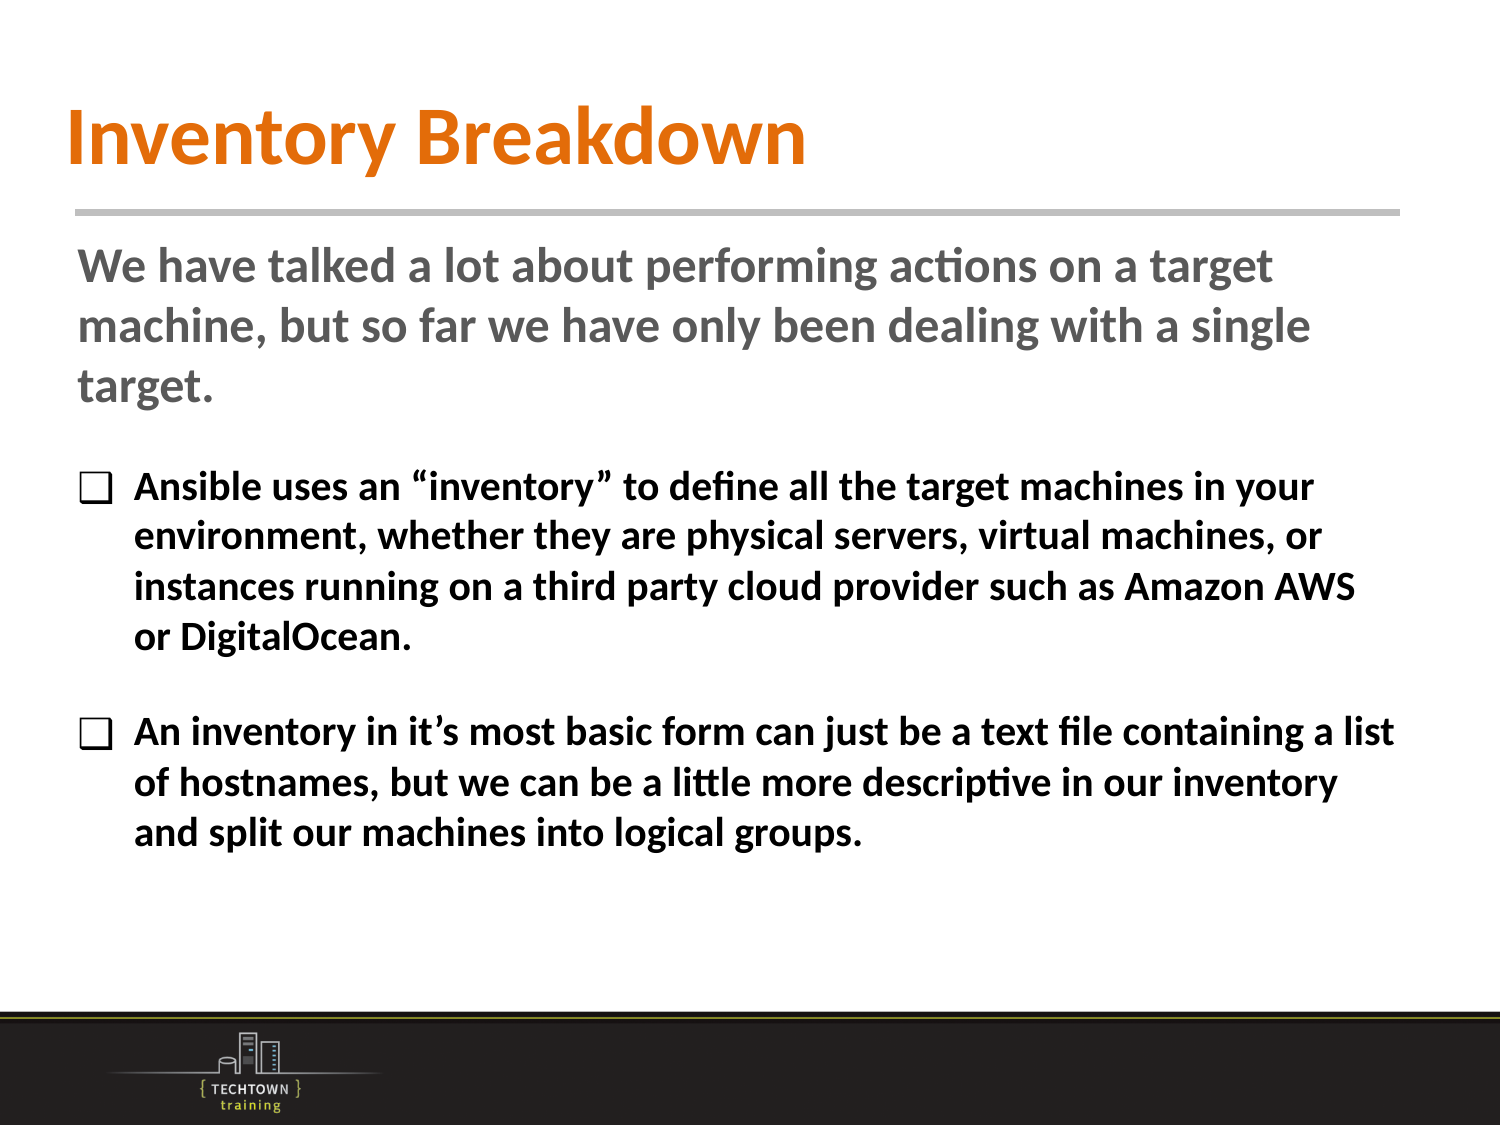

# Inventory Breakdown
We have talked a lot about performing actions on a target machine, but so far we have only been dealing with a single target.
Ansible uses an “inventory” to define all the target machines in your environment, whether they are physical servers, virtual machines, or instances running on a third party cloud provider such as Amazon AWS or DigitalOcean.
An inventory in it’s most basic form can just be a text file containing a list of hostnames, but we can be a little more descriptive in our inventory and split our machines into logical groups.